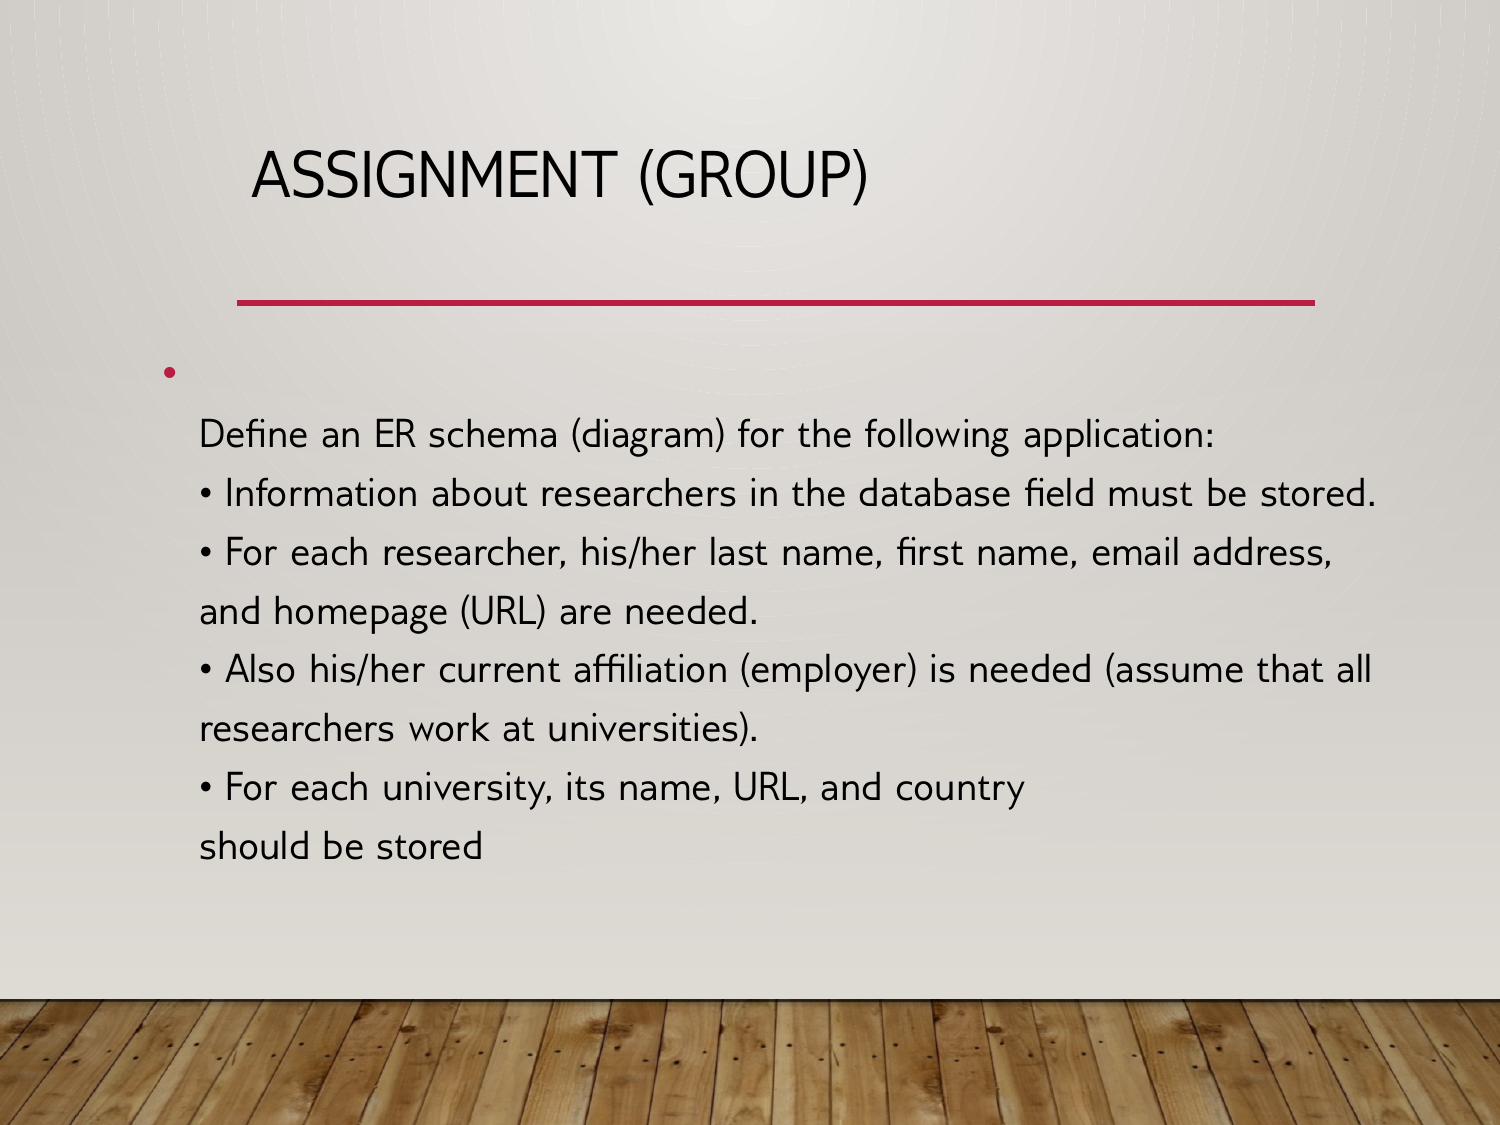

# Assignment (Group)
Define an ER schema (diagram) for the following application:
• Information about researchers in the database field must be stored.
• For each researcher, his/her last name, first name, email address, and homepage (URL) are needed.
• Also his/her current affiliation (employer) is needed (assume that all researchers work at universities).
• For each university, its name, URL, and country
should be stored